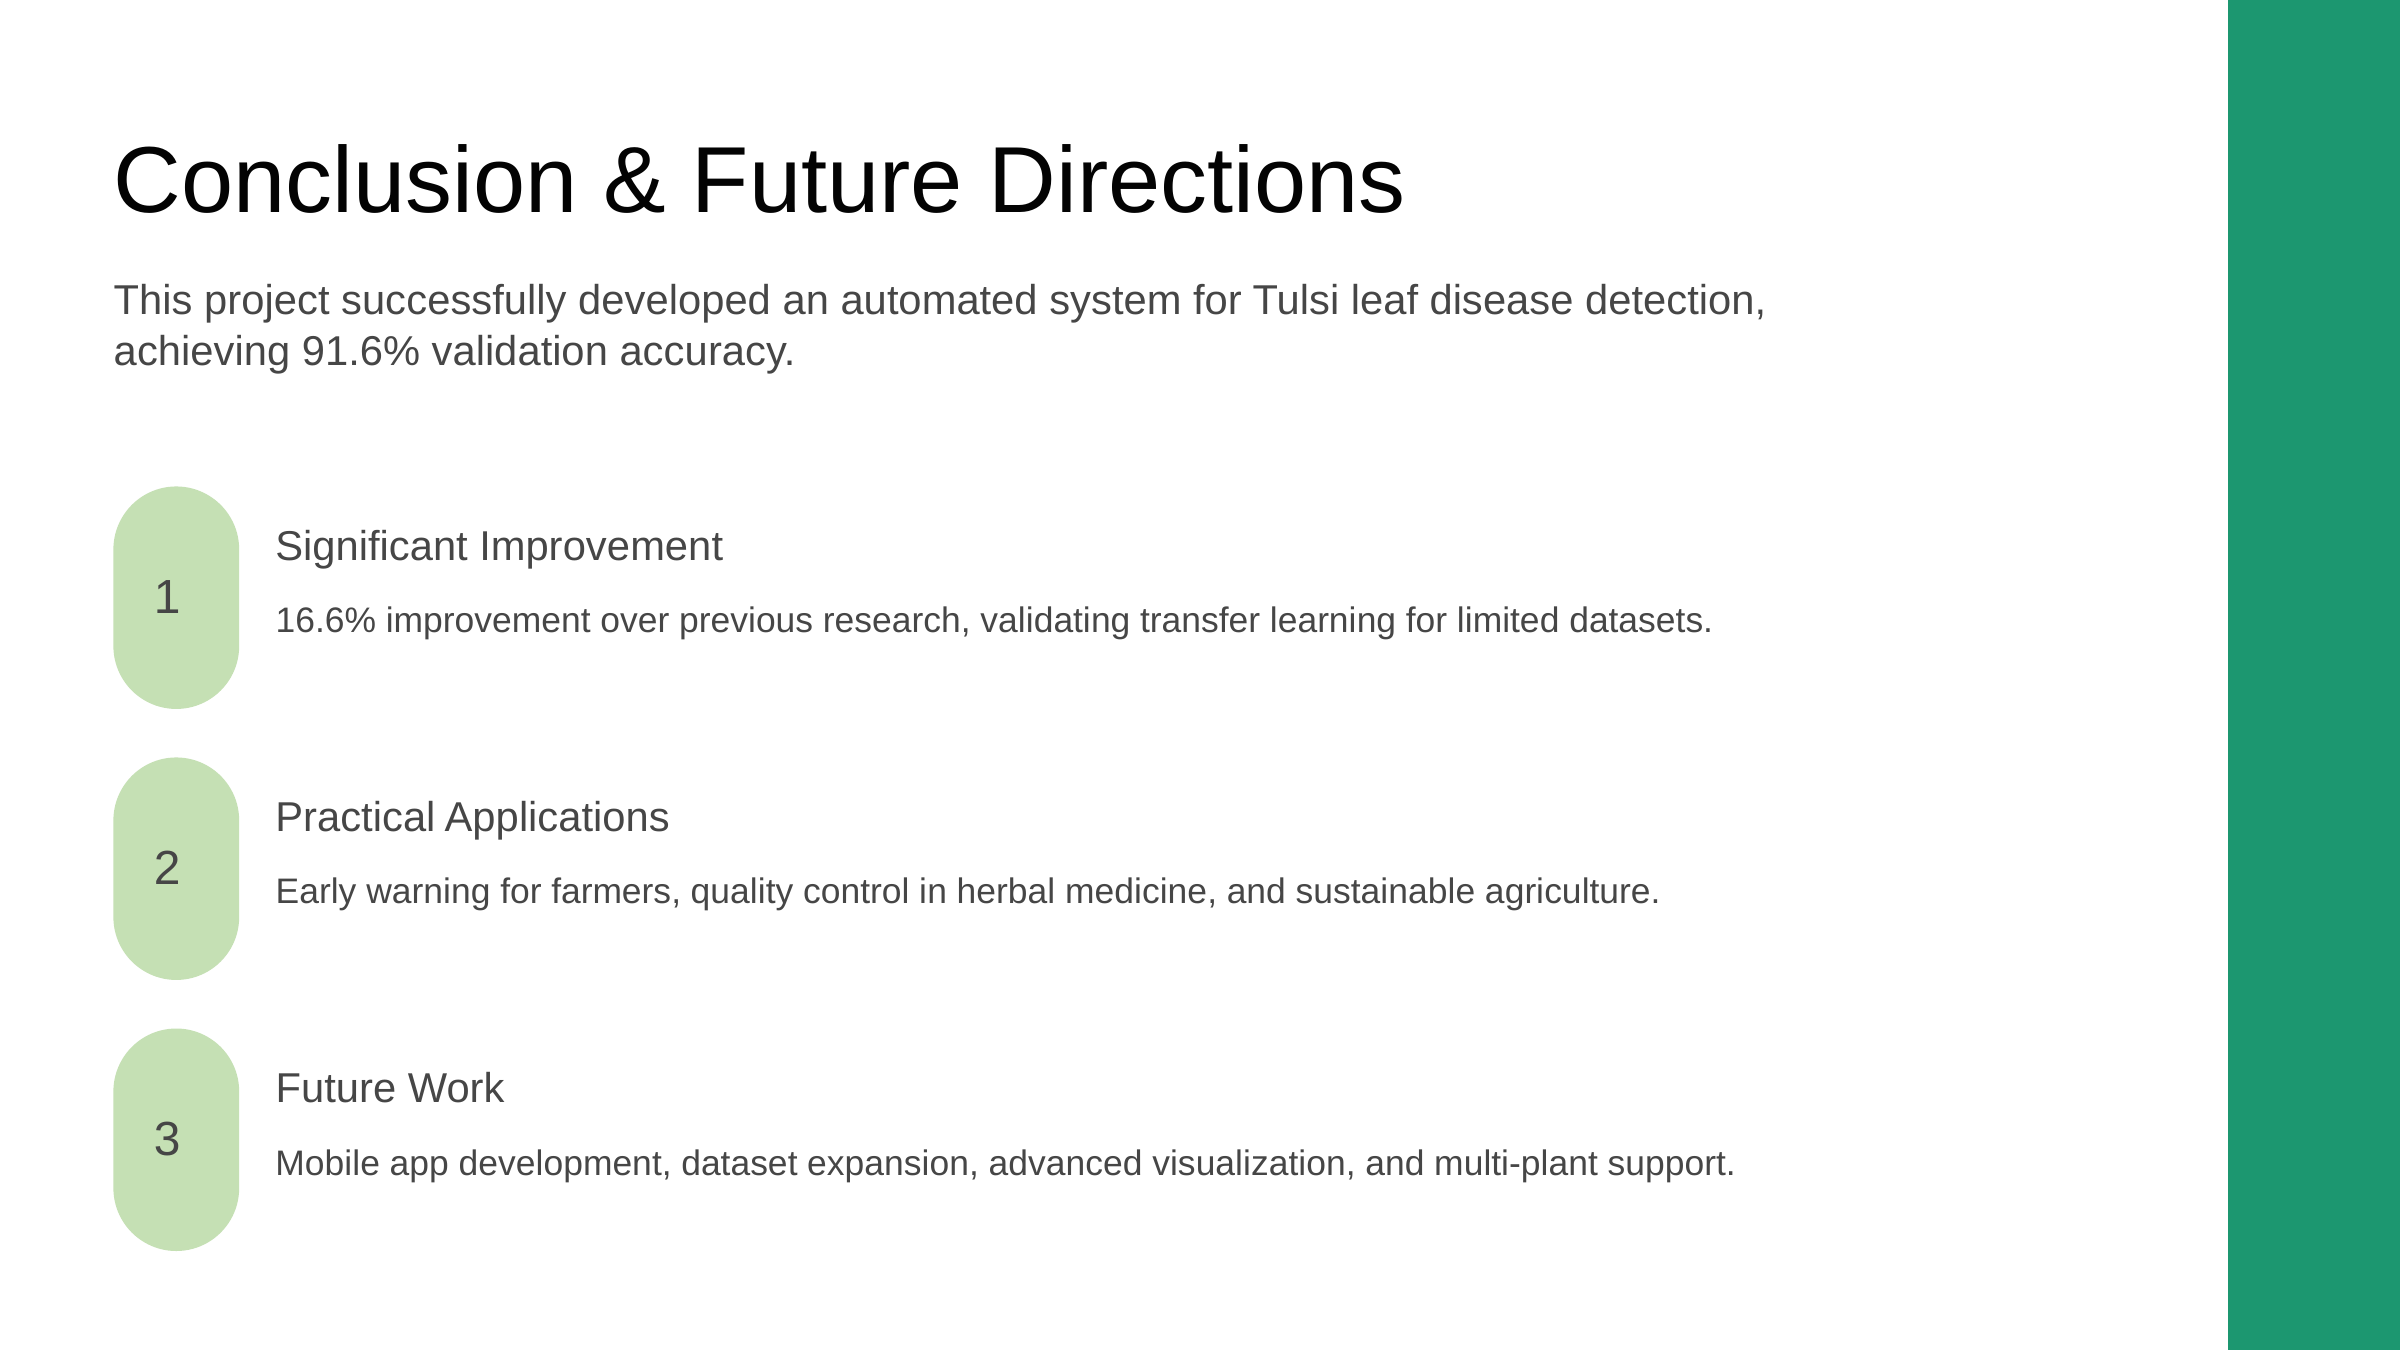

Conclusion & Future Directions
This project successfully developed an automated system for Tulsi leaf disease detection, achieving 91.6% validation accuracy.

Significant Improvement
1
16.6% improvement over previous research, validating transfer learning for limited datasets.

Practical Applications
2
Early warning for farmers, quality control in herbal medicine, and sustainable agriculture.

Future Work
3
Mobile app development, dataset expansion, advanced visualization, and multi-plant support.